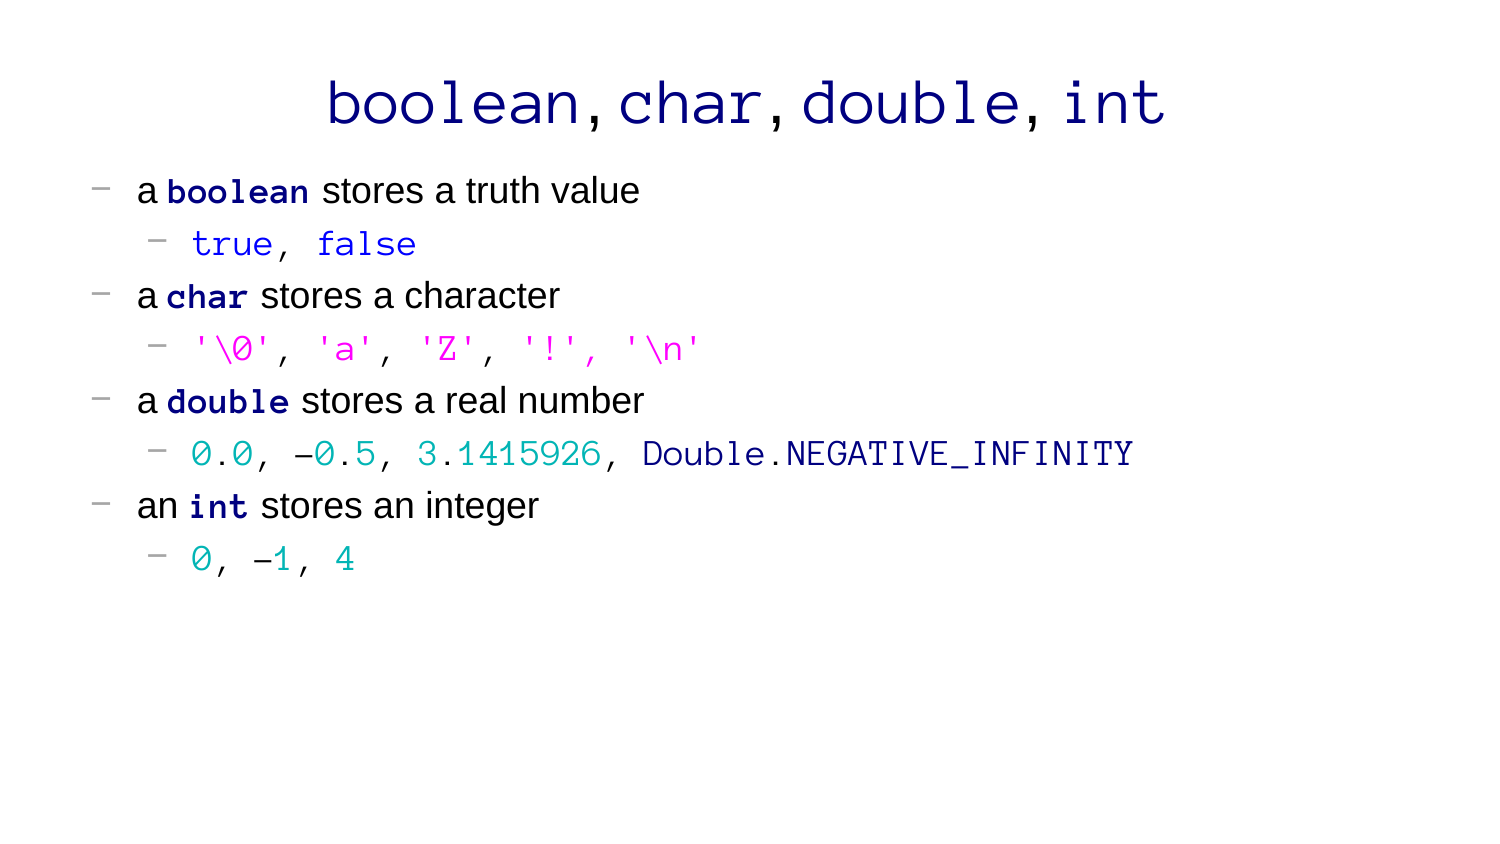

# boolean, char, double, int
a boolean stores a truth value
true, false
a char stores a character
'\0', 'a', 'Z', '!', '\n'
a double stores a real number
0.0, -0.5, 3.1415926, Double.NEGATIVE_INFINITY
an int stores an integer
0, -1, 4